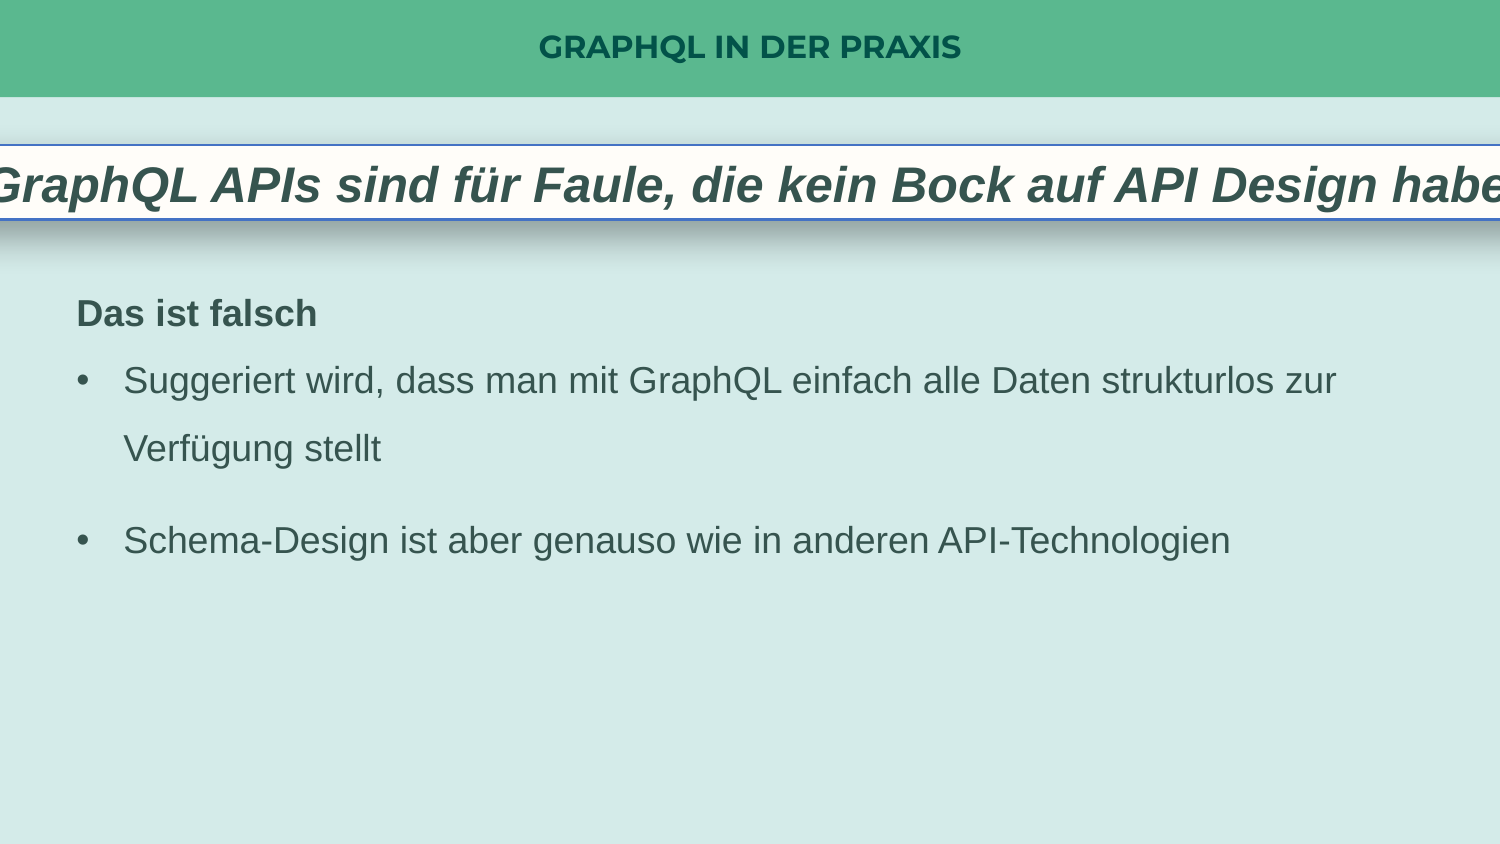

# GraphQL in der Praxis
"GraphQL APIs sind für Faule, die kein Bock auf API Design haben"
Das ist falsch
Suggeriert wird, dass man mit GraphQL einfach alle Daten strukturlos zur Verfügung stellt
Schema-Design ist aber genauso wie in anderen API-Technologien